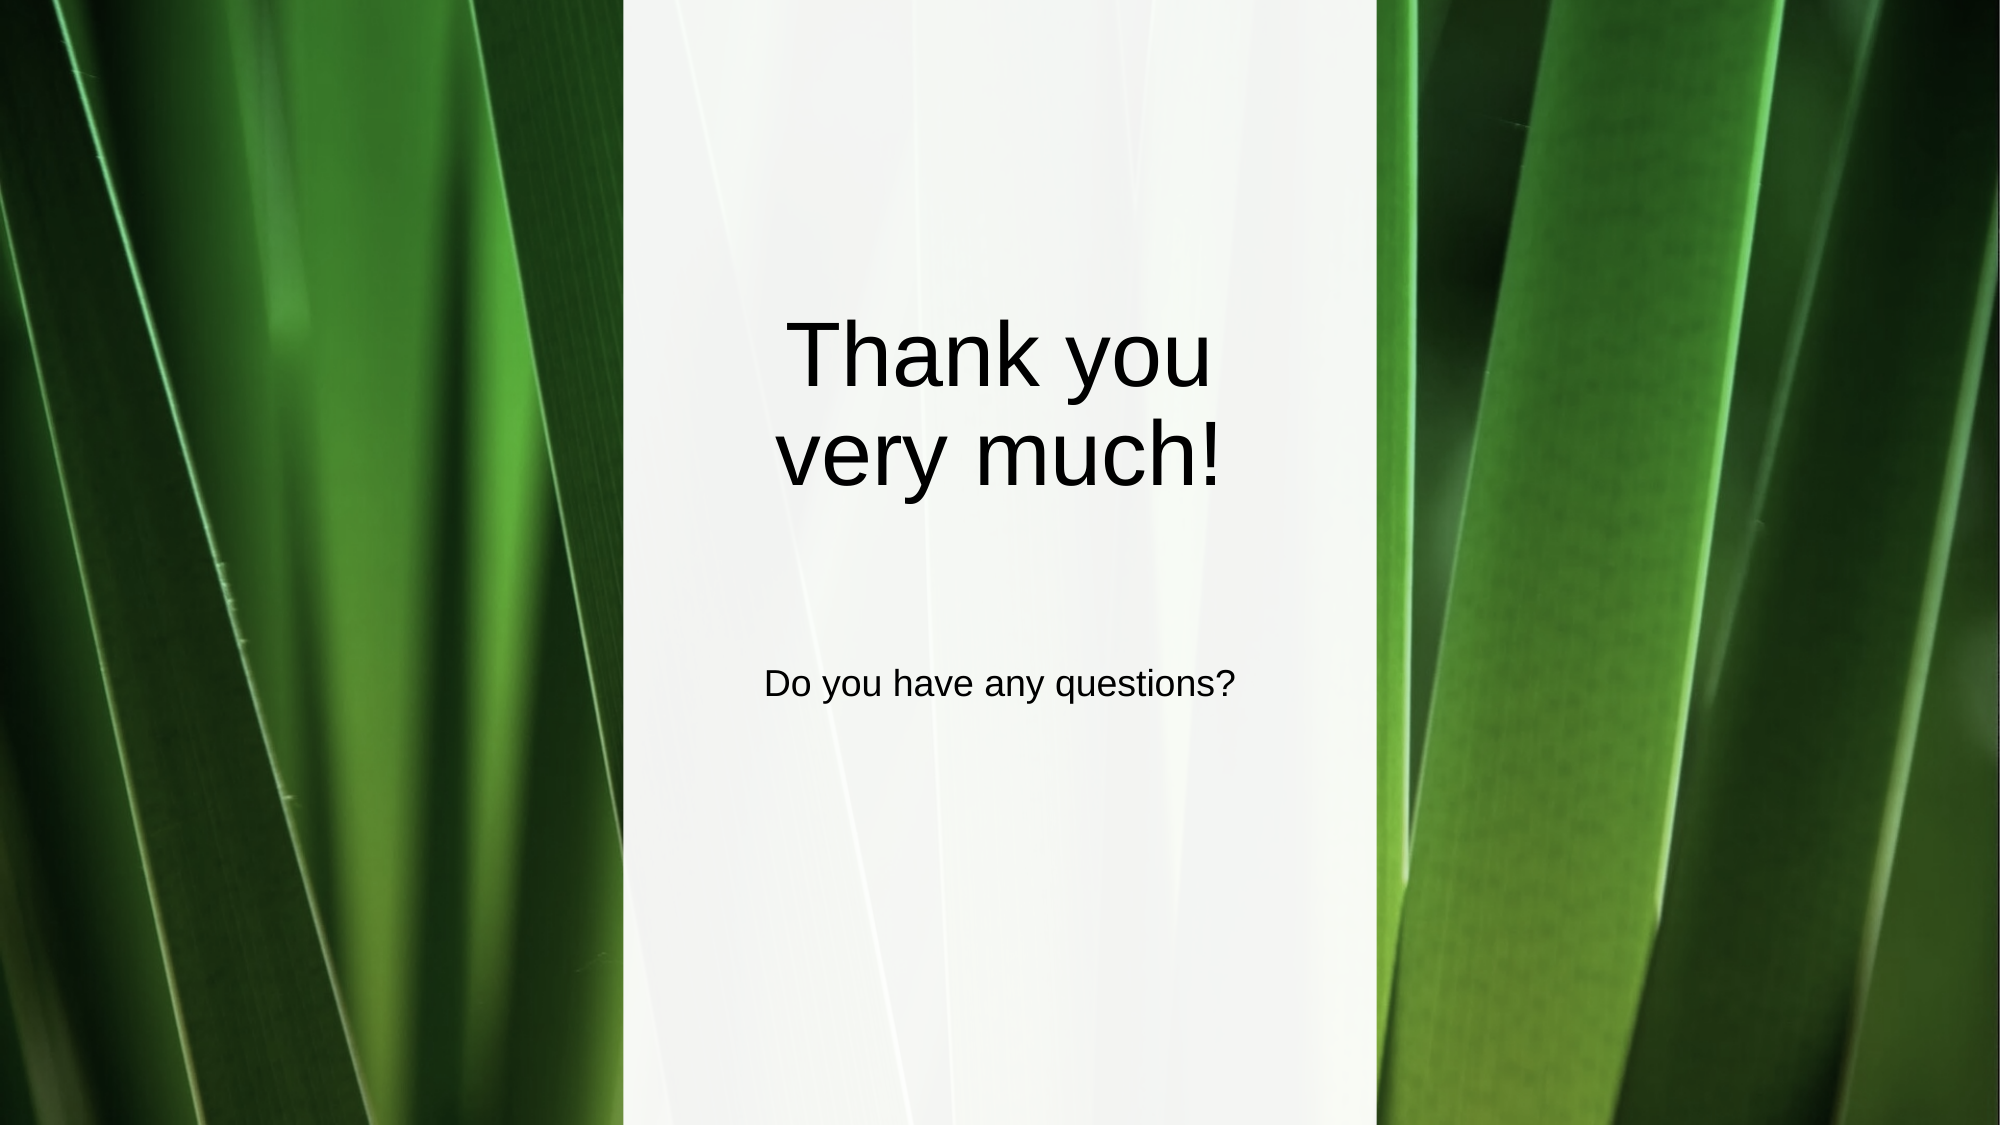

# Thank you very much!
Do you have any questions?